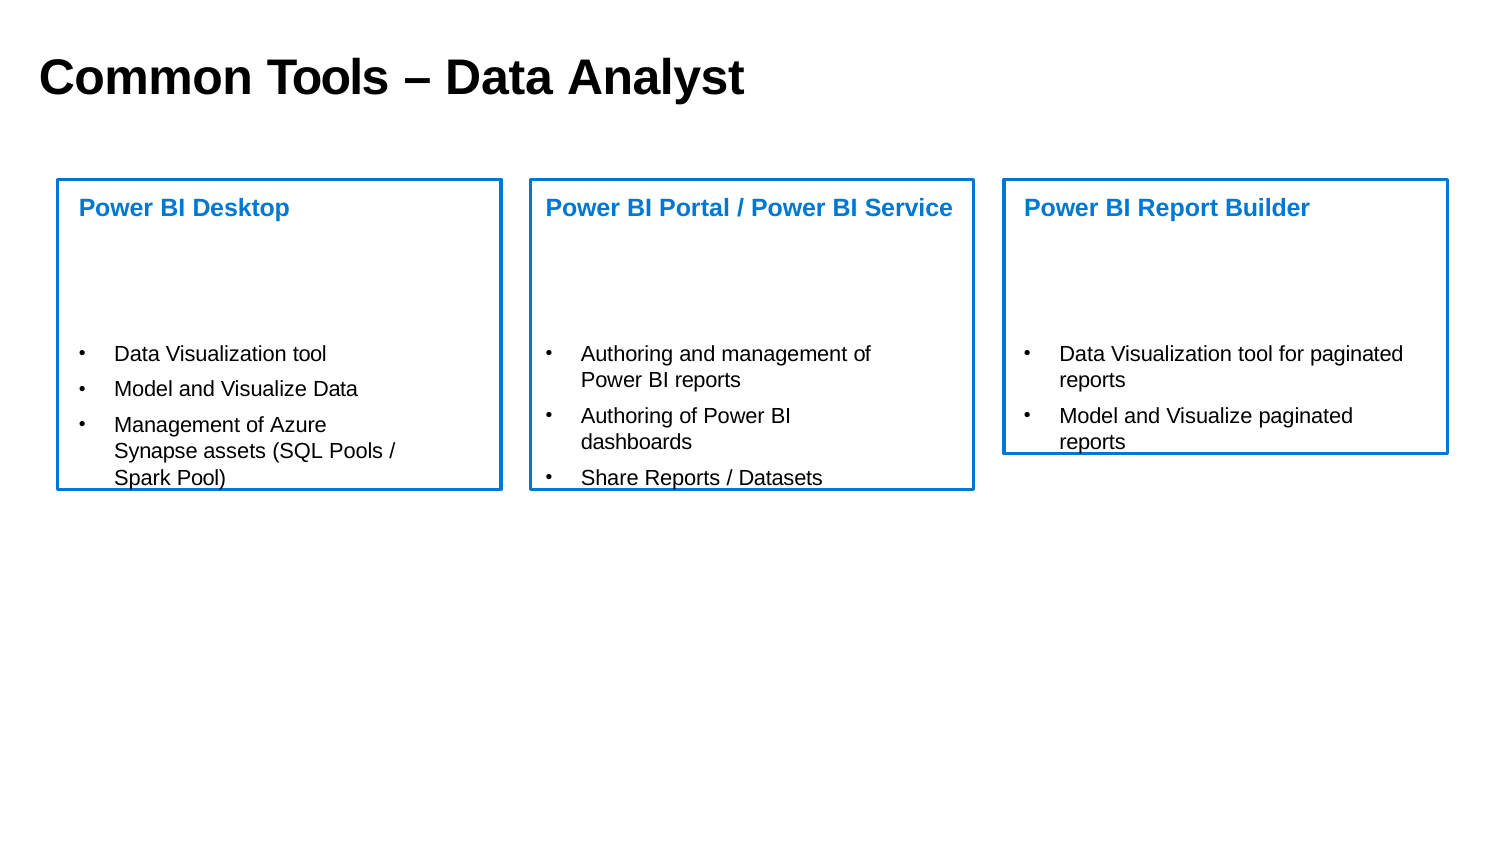

# Common Tools – Data Analyst
Power BI Desktop

Data Visualization tool
Model and Visualize Data
Management of Azure Synapse assets (SQL Pools / Spark Pool)
Power BI Portal / Power BI Service

Authoring and management of Power BI reports
Authoring of Power BI dashboards
Share Reports / Datasets
Power BI Report Builder

Data Visualization tool for paginated reports
Model and Visualize paginated reports